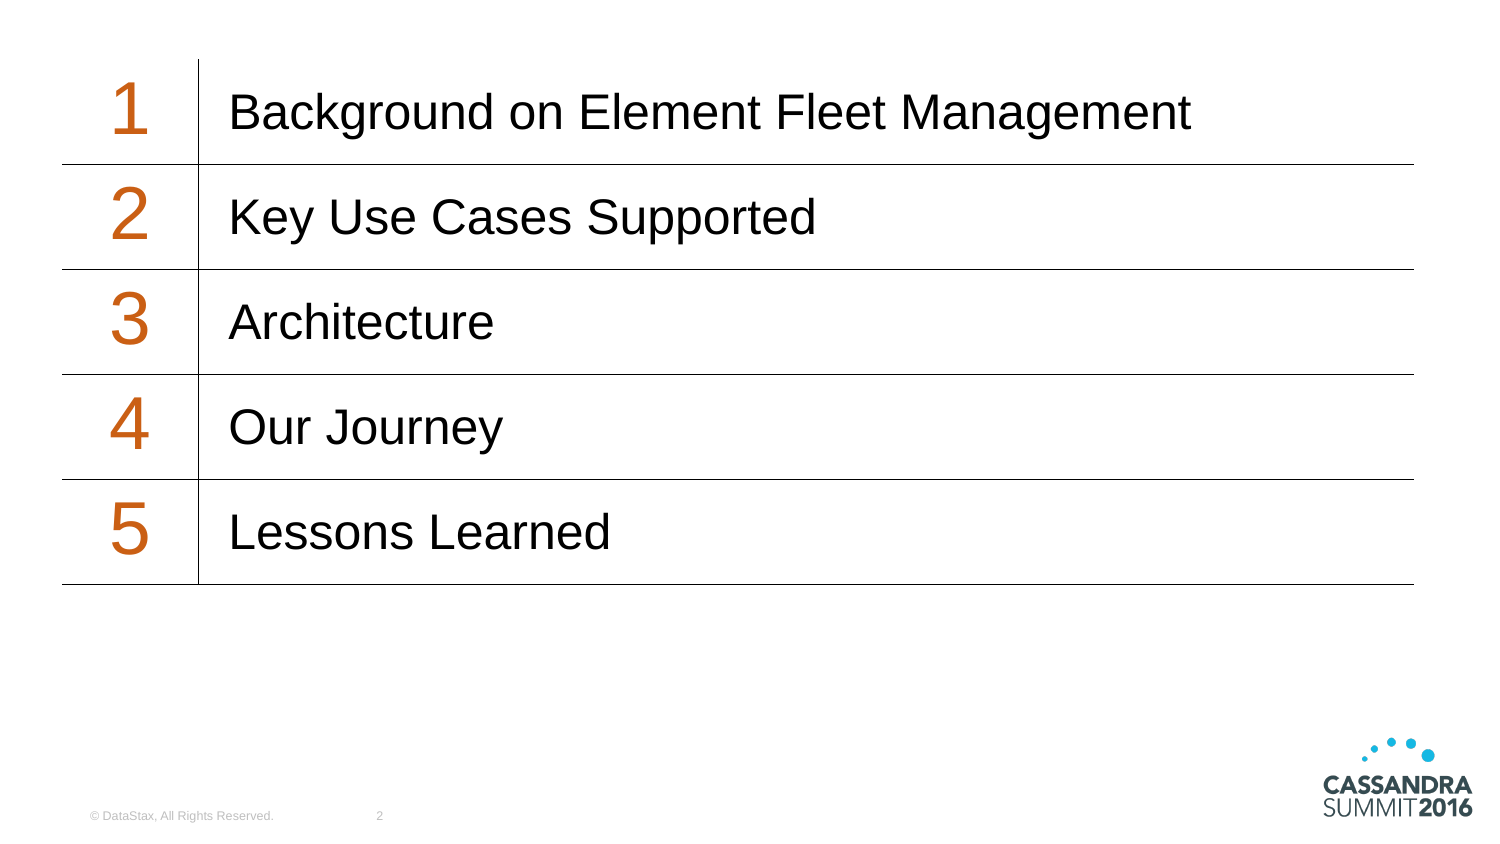

| 1 | Background on Element Fleet Management |
| --- | --- |
| 2 | Key Use Cases Supported |
| 3 | Architecture |
| 4 | Our Journey |
| 5 | Lessons Learned |
© DataStax, All Rights Reserved.
2